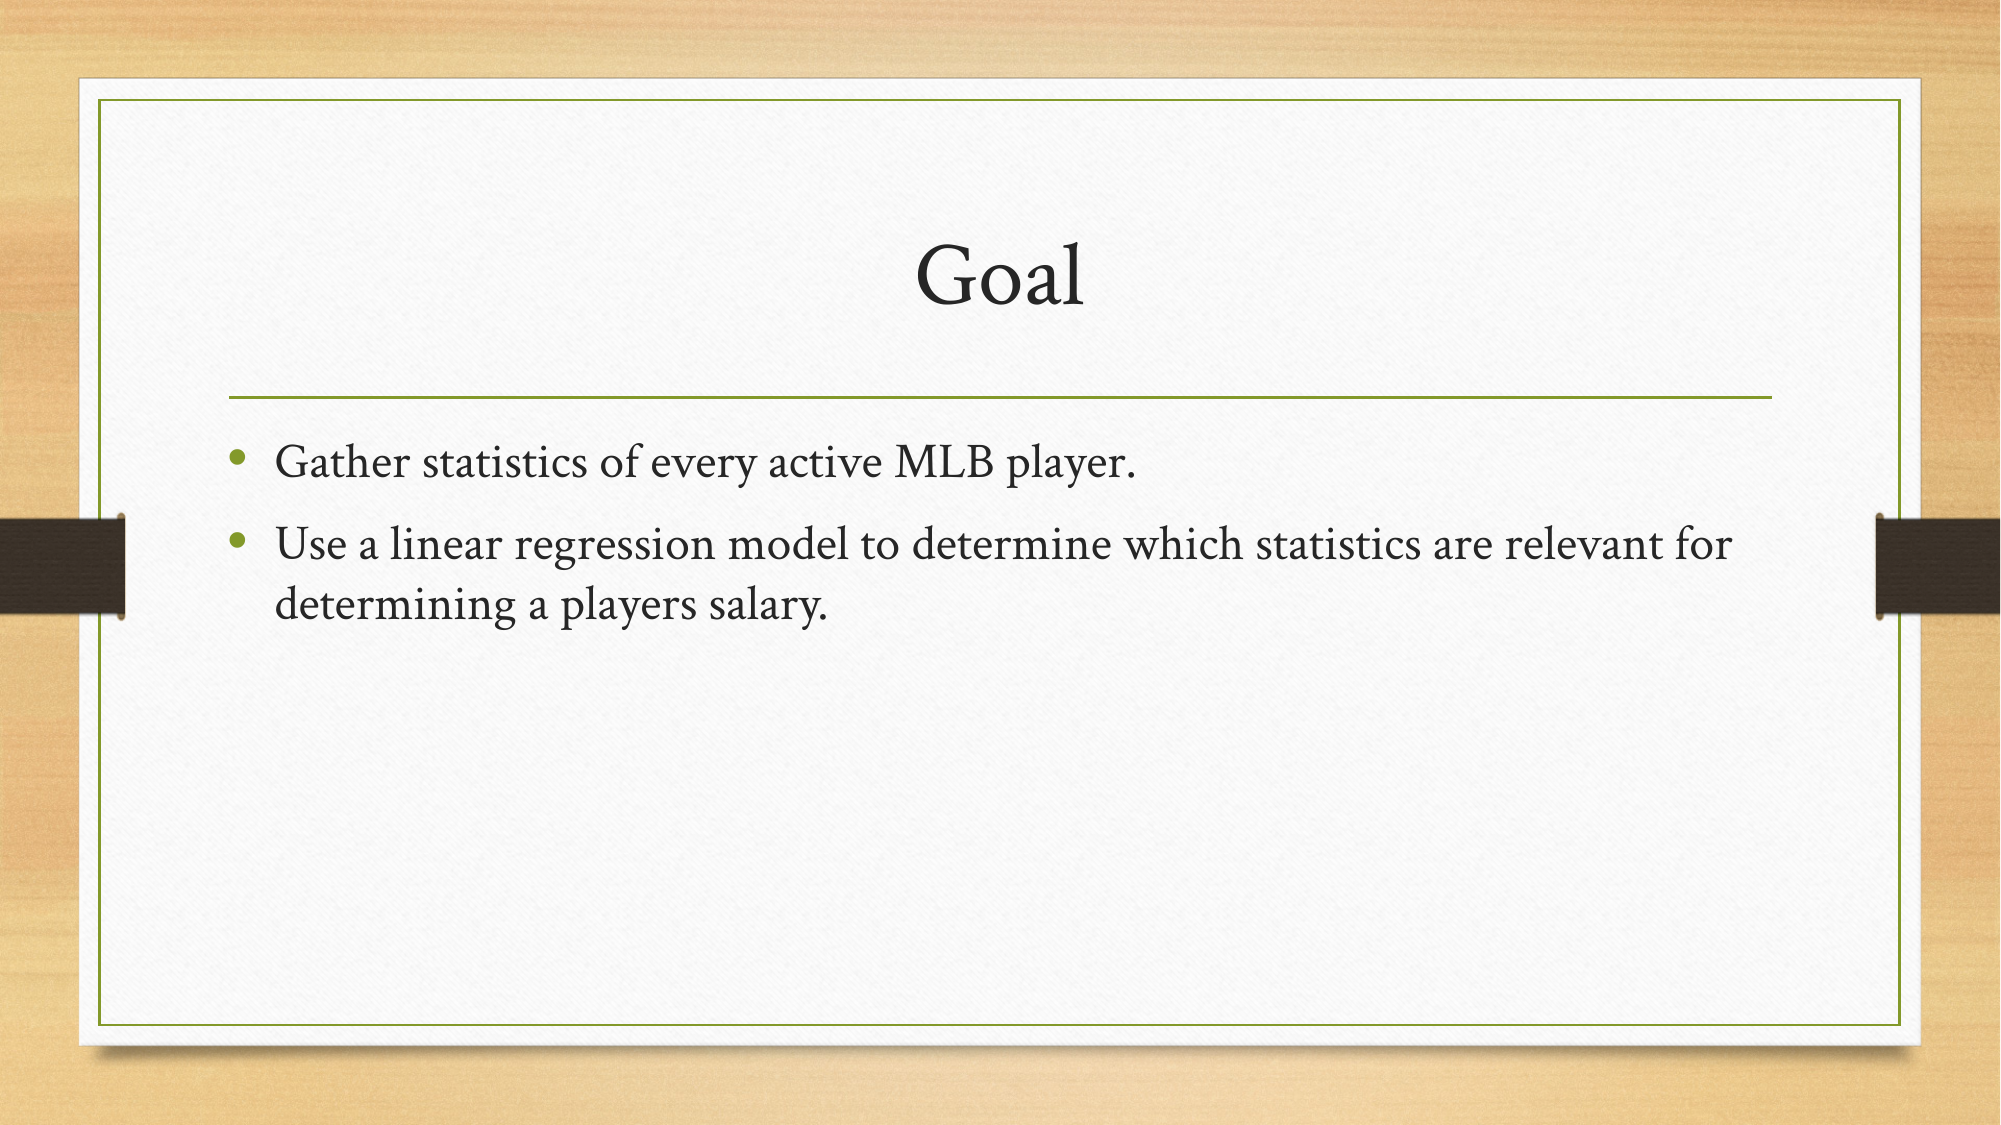

# Goal
Gather statistics of every active MLB player.
Use a linear regression model to determine which statistics are relevant for determining a players salary.